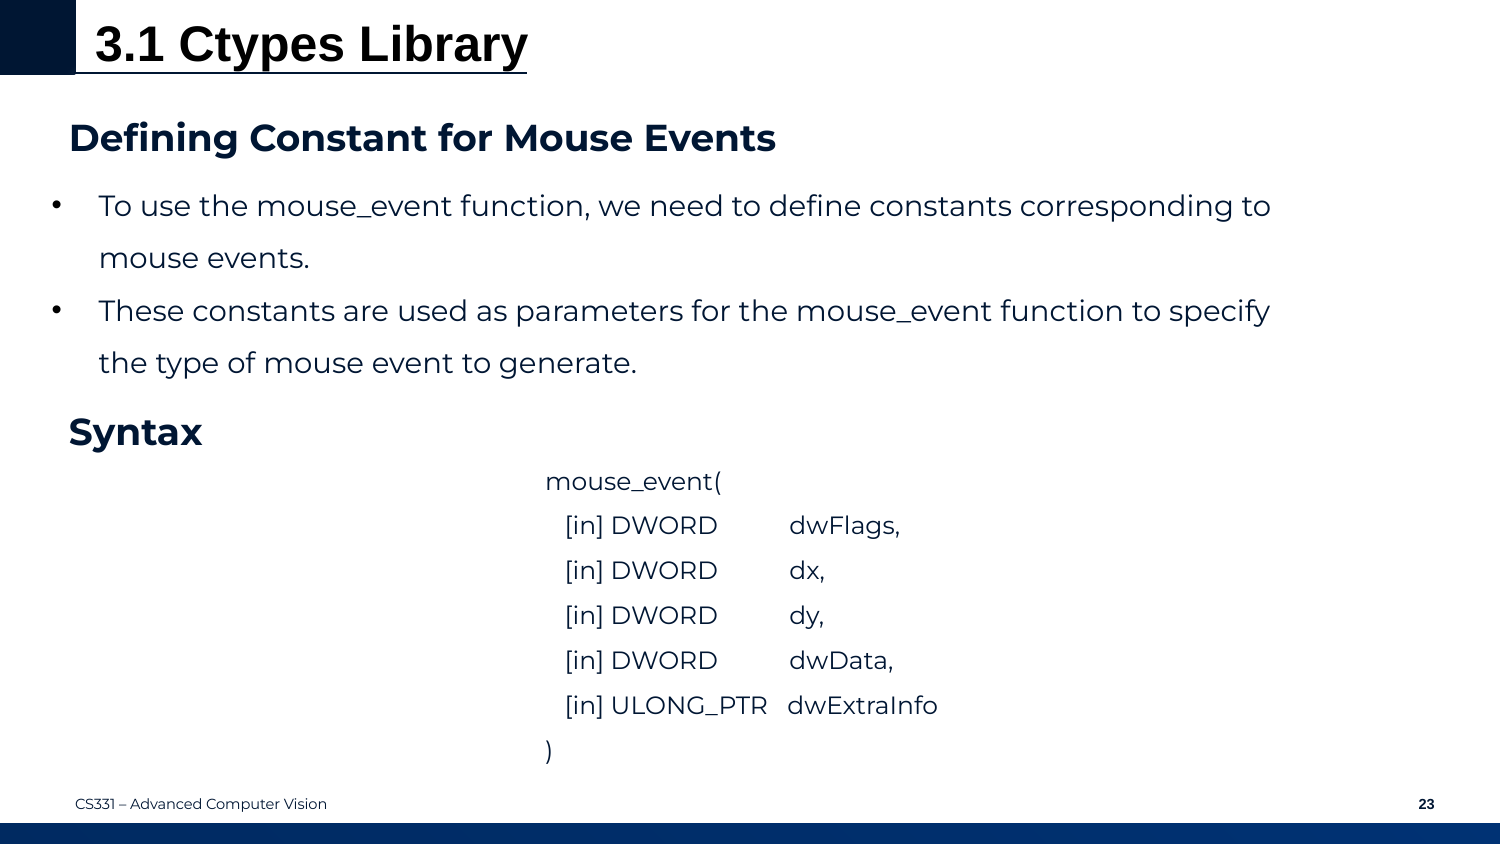

3.1 Ctypes Library
Defining Constant for Mouse Events
To use the mouse_event function, we need to define constants corresponding to mouse events.
These constants are used as parameters for the mouse_event function to specify the type of mouse event to generate.
Syntax
mouse_event(
   [in] DWORD           dwFlags,
   [in] DWORD           dx,
   [in] DWORD           dy,
   [in] DWORD           dwData,
   [in] ULONG_PTR   dwExtraInfo
)
CS331 – Advanced Computer Vision
23